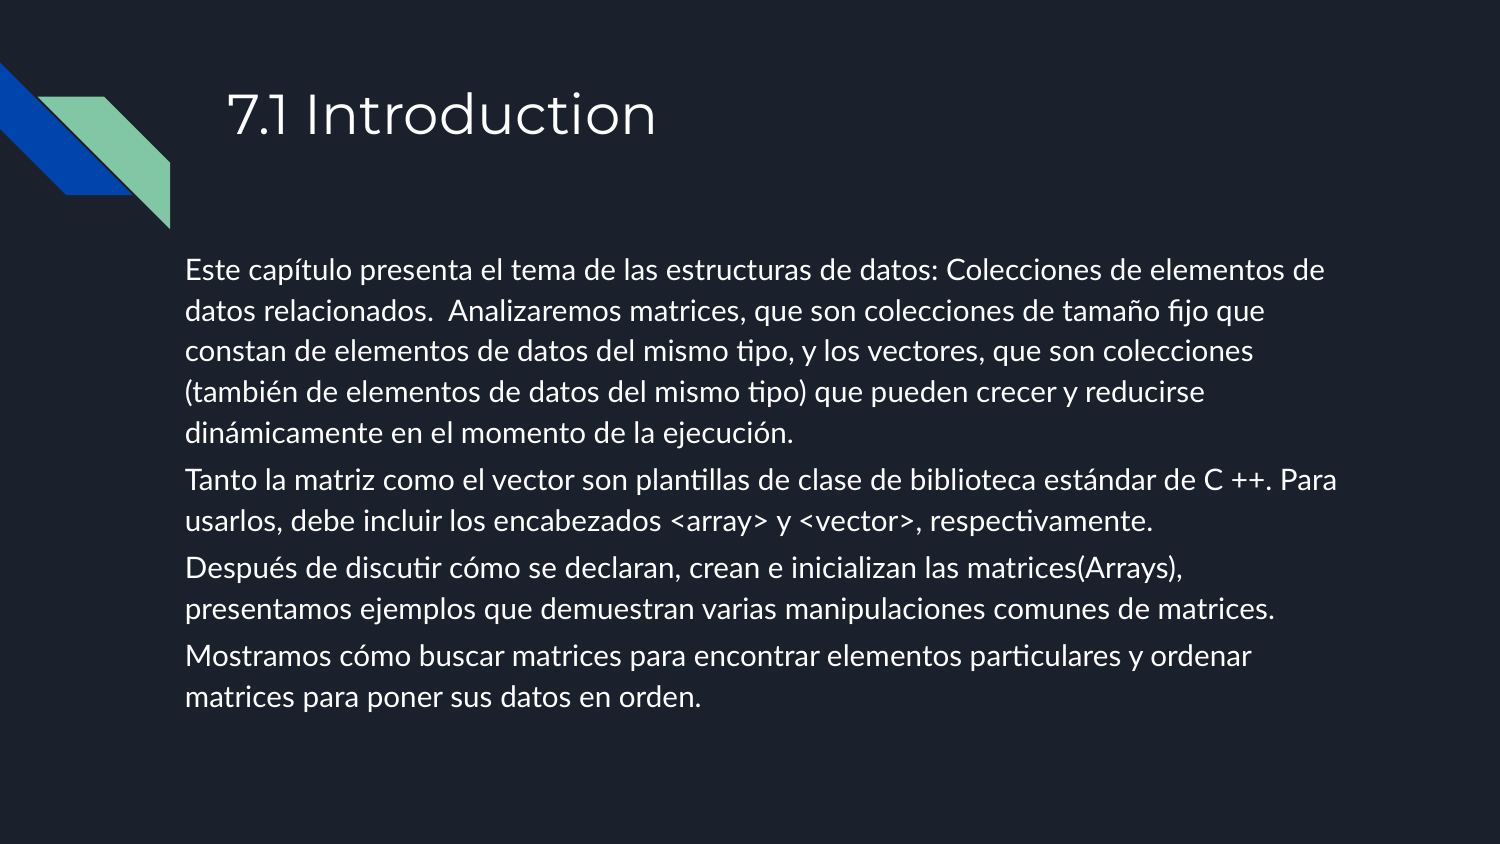

# 7.1 Introduction
Este capítulo presenta el tema de las estructuras de datos: Colecciones de elementos de datos relacionados.  Analizaremos matrices, que son colecciones de tamaño fijo que constan de elementos de datos del mismo tipo, y los vectores, que son colecciones (también de elementos de datos del mismo tipo) que pueden crecer y reducirse dinámicamente en el momento de la ejecución.
Tanto la matriz como el vector son plantillas de clase de biblioteca estándar de C ++. Para usarlos, debe incluir los encabezados <array> y <vector>, respectivamente.
Después de discutir cómo se declaran, crean e inicializan las matrices(Arrays), presentamos ejemplos que demuestran varias manipulaciones comunes de matrices.
Mostramos cómo buscar matrices para encontrar elementos particulares y ordenar matrices para poner sus datos en orden.